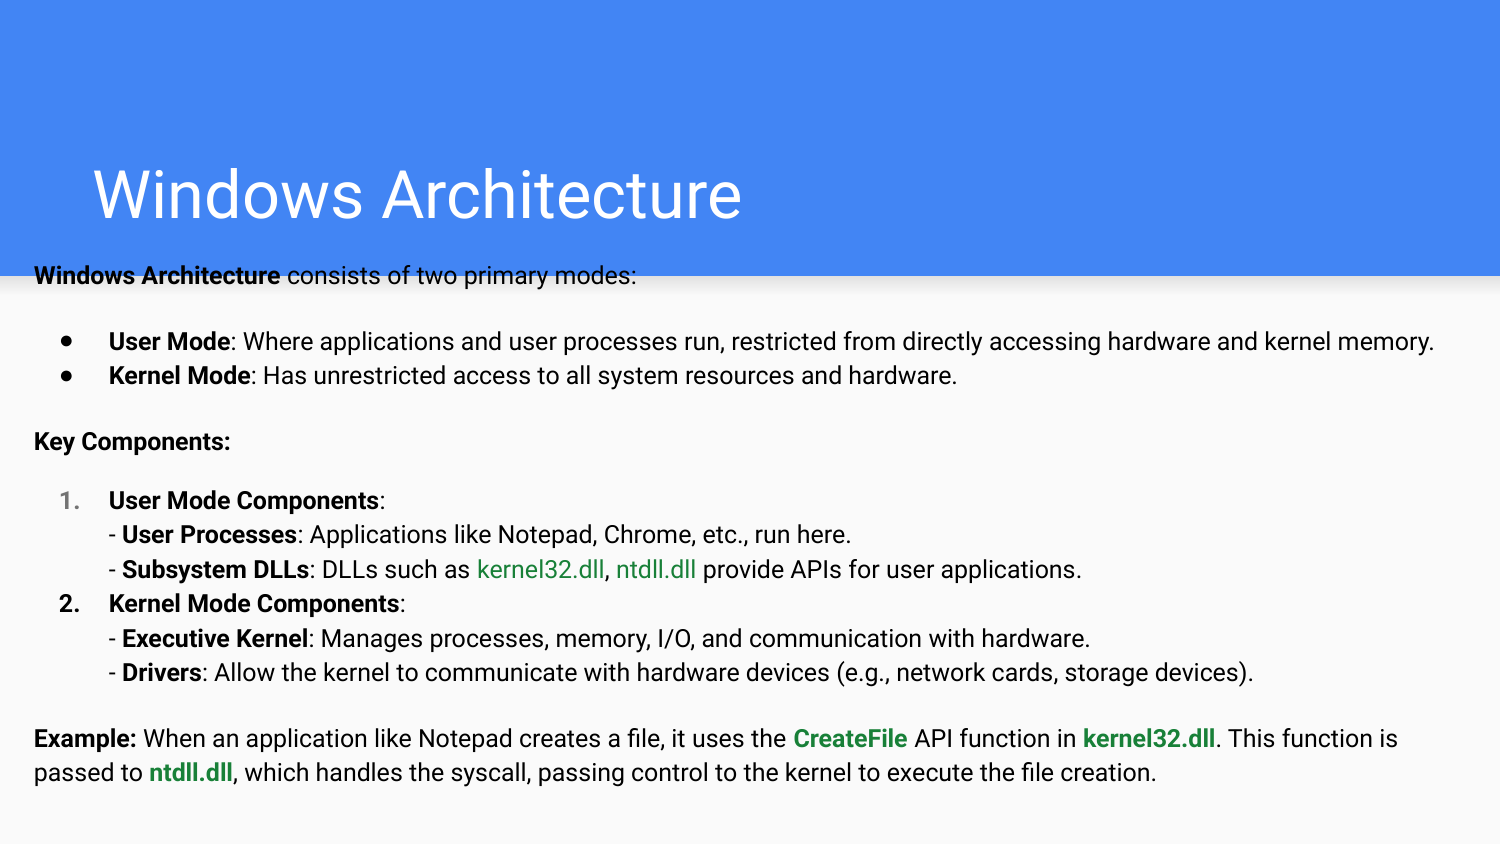

# Windows Architecture
Windows Architecture consists of two primary modes:
User Mode: Where applications and user processes run, restricted from directly accessing hardware and kernel memory.
Kernel Mode: Has unrestricted access to all system resources and hardware.
Key Components:
User Mode Components:
- User Processes: Applications like Notepad, Chrome, etc., run here.
- Subsystem DLLs: DLLs such as kernel32.dll, ntdll.dll provide APIs for user applications.
Kernel Mode Components:
- Executive Kernel: Manages processes, memory, I/O, and communication with hardware.
- Drivers: Allow the kernel to communicate with hardware devices (e.g., network cards, storage devices).
Example: When an application like Notepad creates a file, it uses the CreateFile API function in kernel32.dll. This function is passed to ntdll.dll, which handles the syscall, passing control to the kernel to execute the file creation.